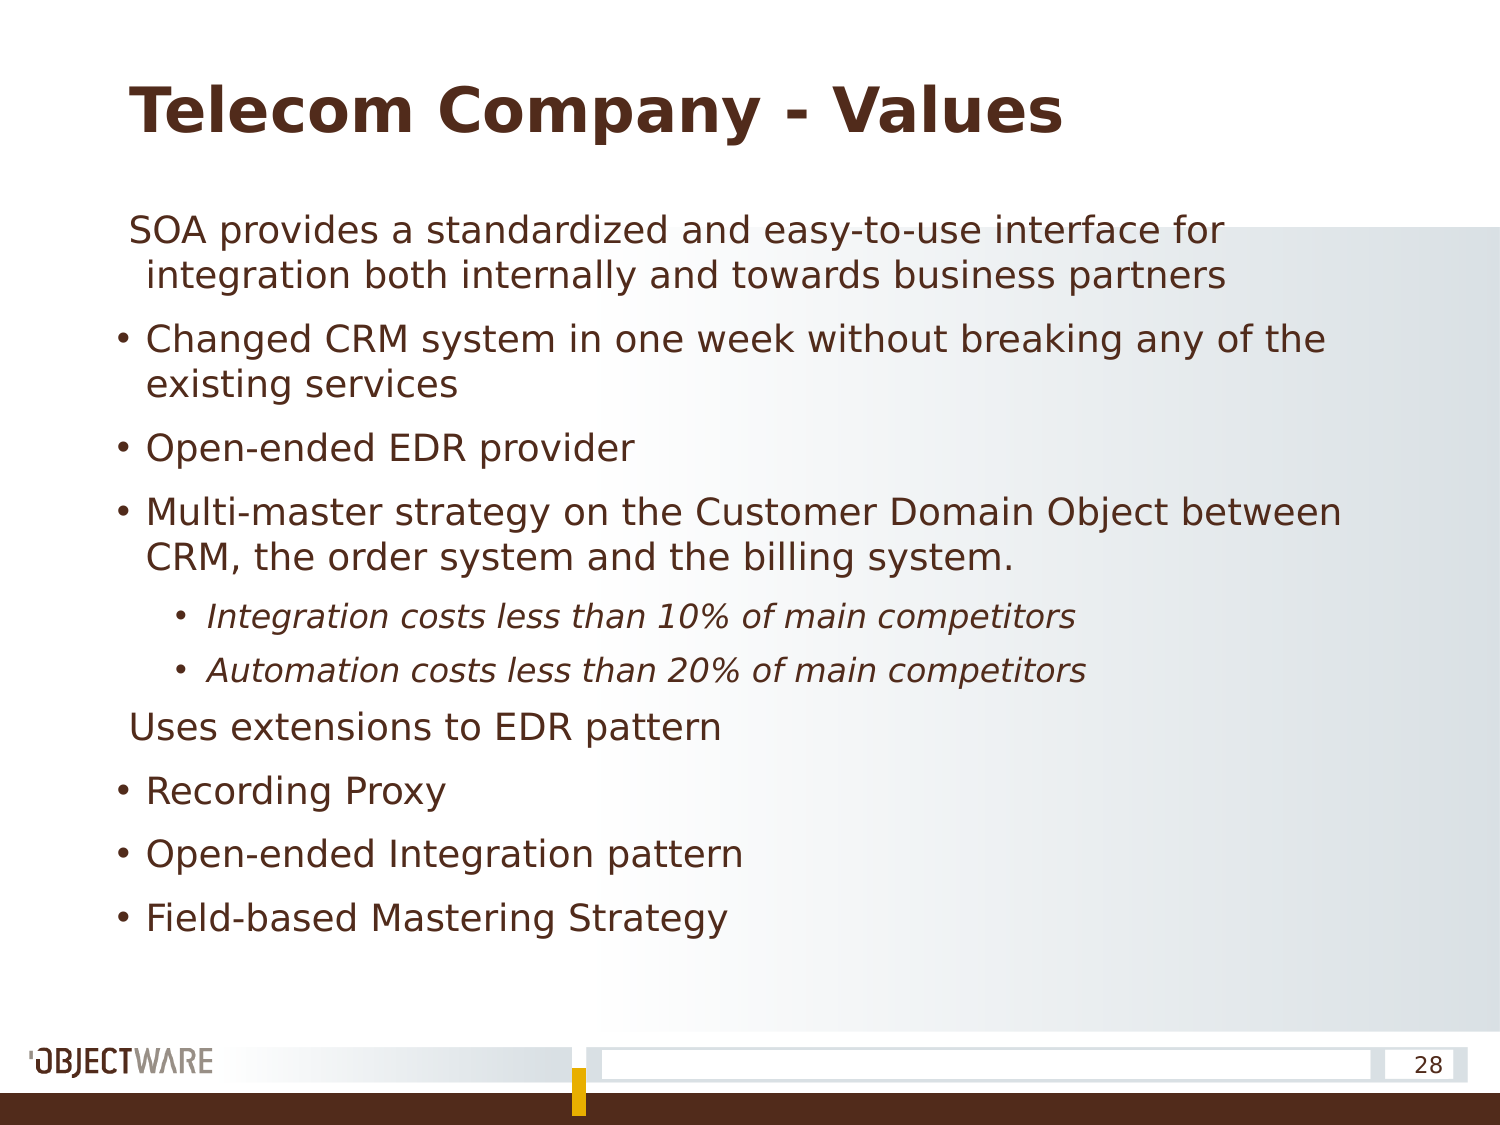

# Telecom Company - Values
 SOA provides a standardized and easy-to-use interface for integration both internally and towards business partners
Changed CRM system in one week without breaking any of the existing services
Open-ended EDR provider
Multi-master strategy on the Customer Domain Object between CRM, the order system and the billing system.
Integration costs less than 10% of main competitors
Automation costs less than 20% of main competitors
 Uses extensions to EDR pattern
Recording Proxy
Open-ended Integration pattern
Field-based Mastering Strategy
28